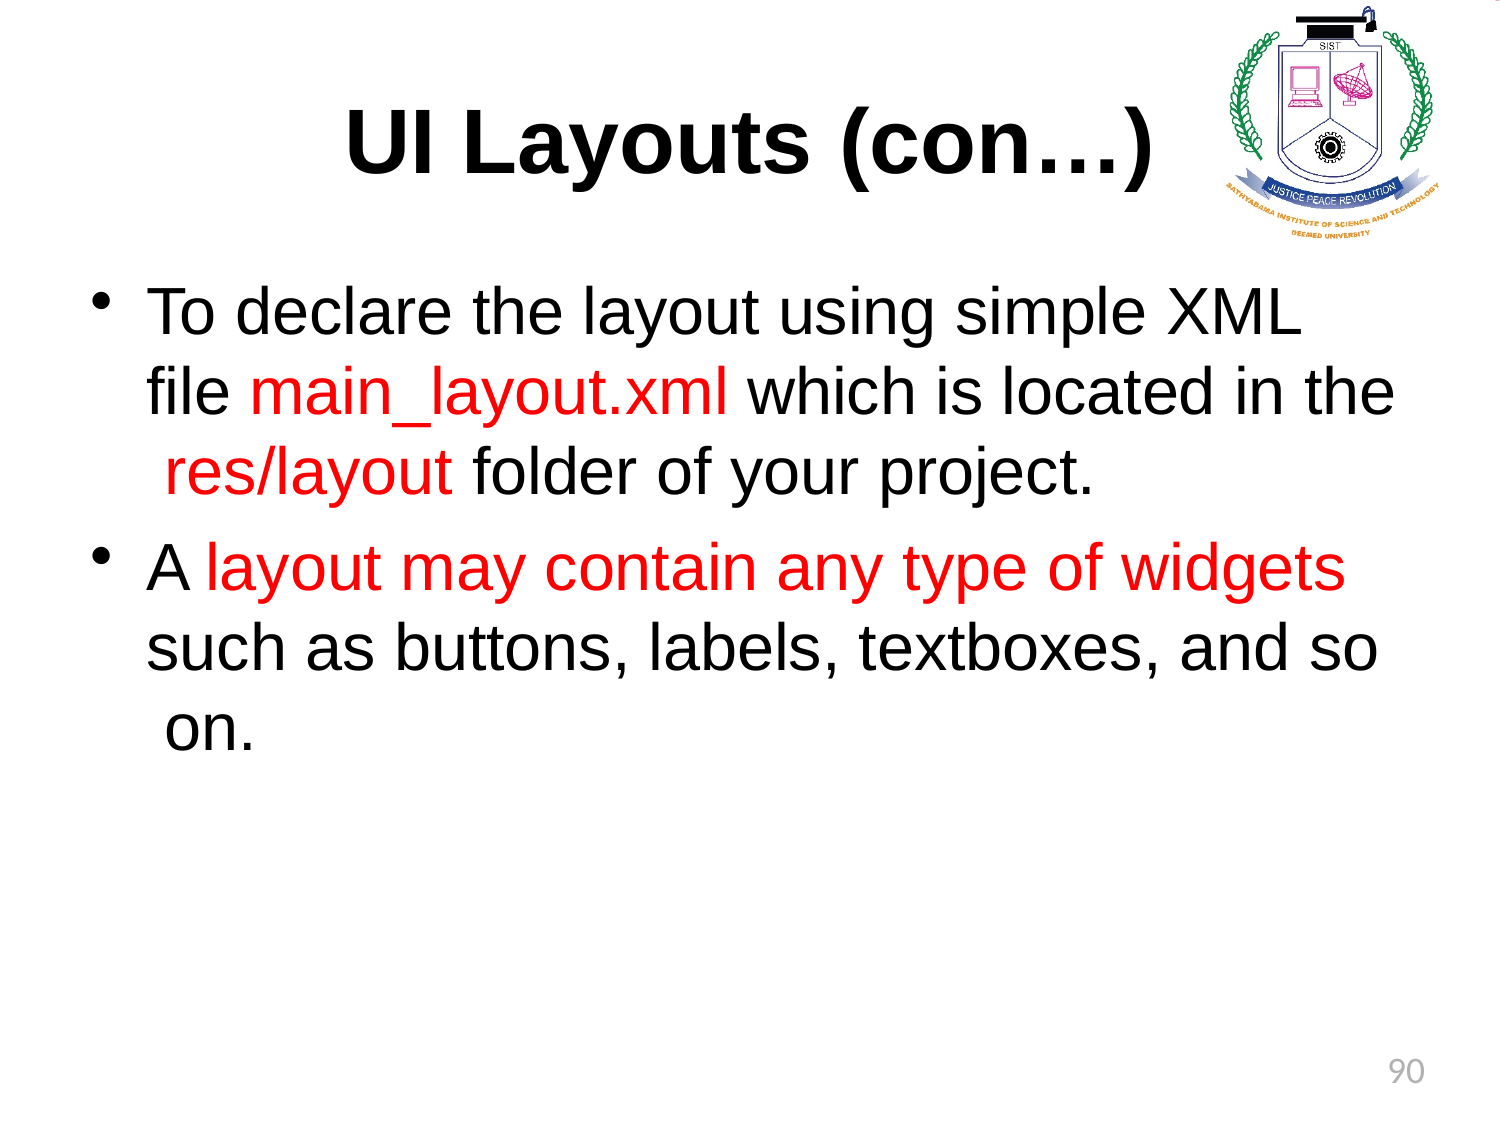

# UI Layouts (con…)
To declare the layout using simple XML  file main_layout.xml which is located in the  res/layout folder of your project.
A layout may contain any type of widgets  such as buttons, labels, textboxes, and so  on.
90